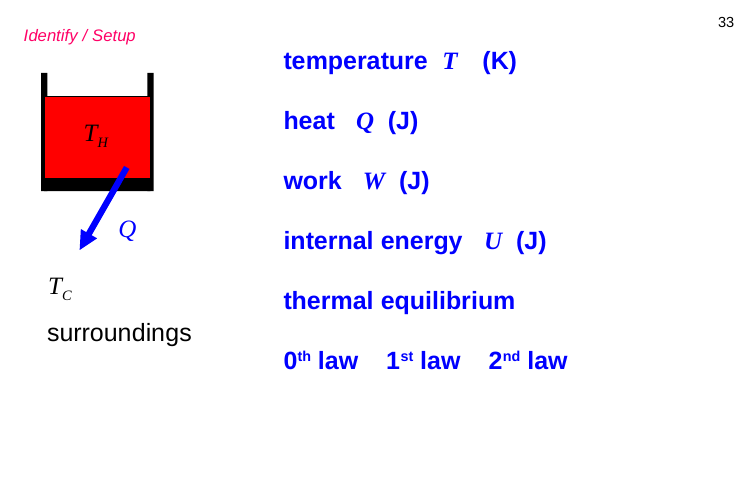

33
Identify / Setup
temperature  T    (K)

heat   Q  (J)

work   W  (J)

internal energy   U  (J)

thermal equilibrium

0th law    1st law    2nd law

TH

Q
TC
surroundings